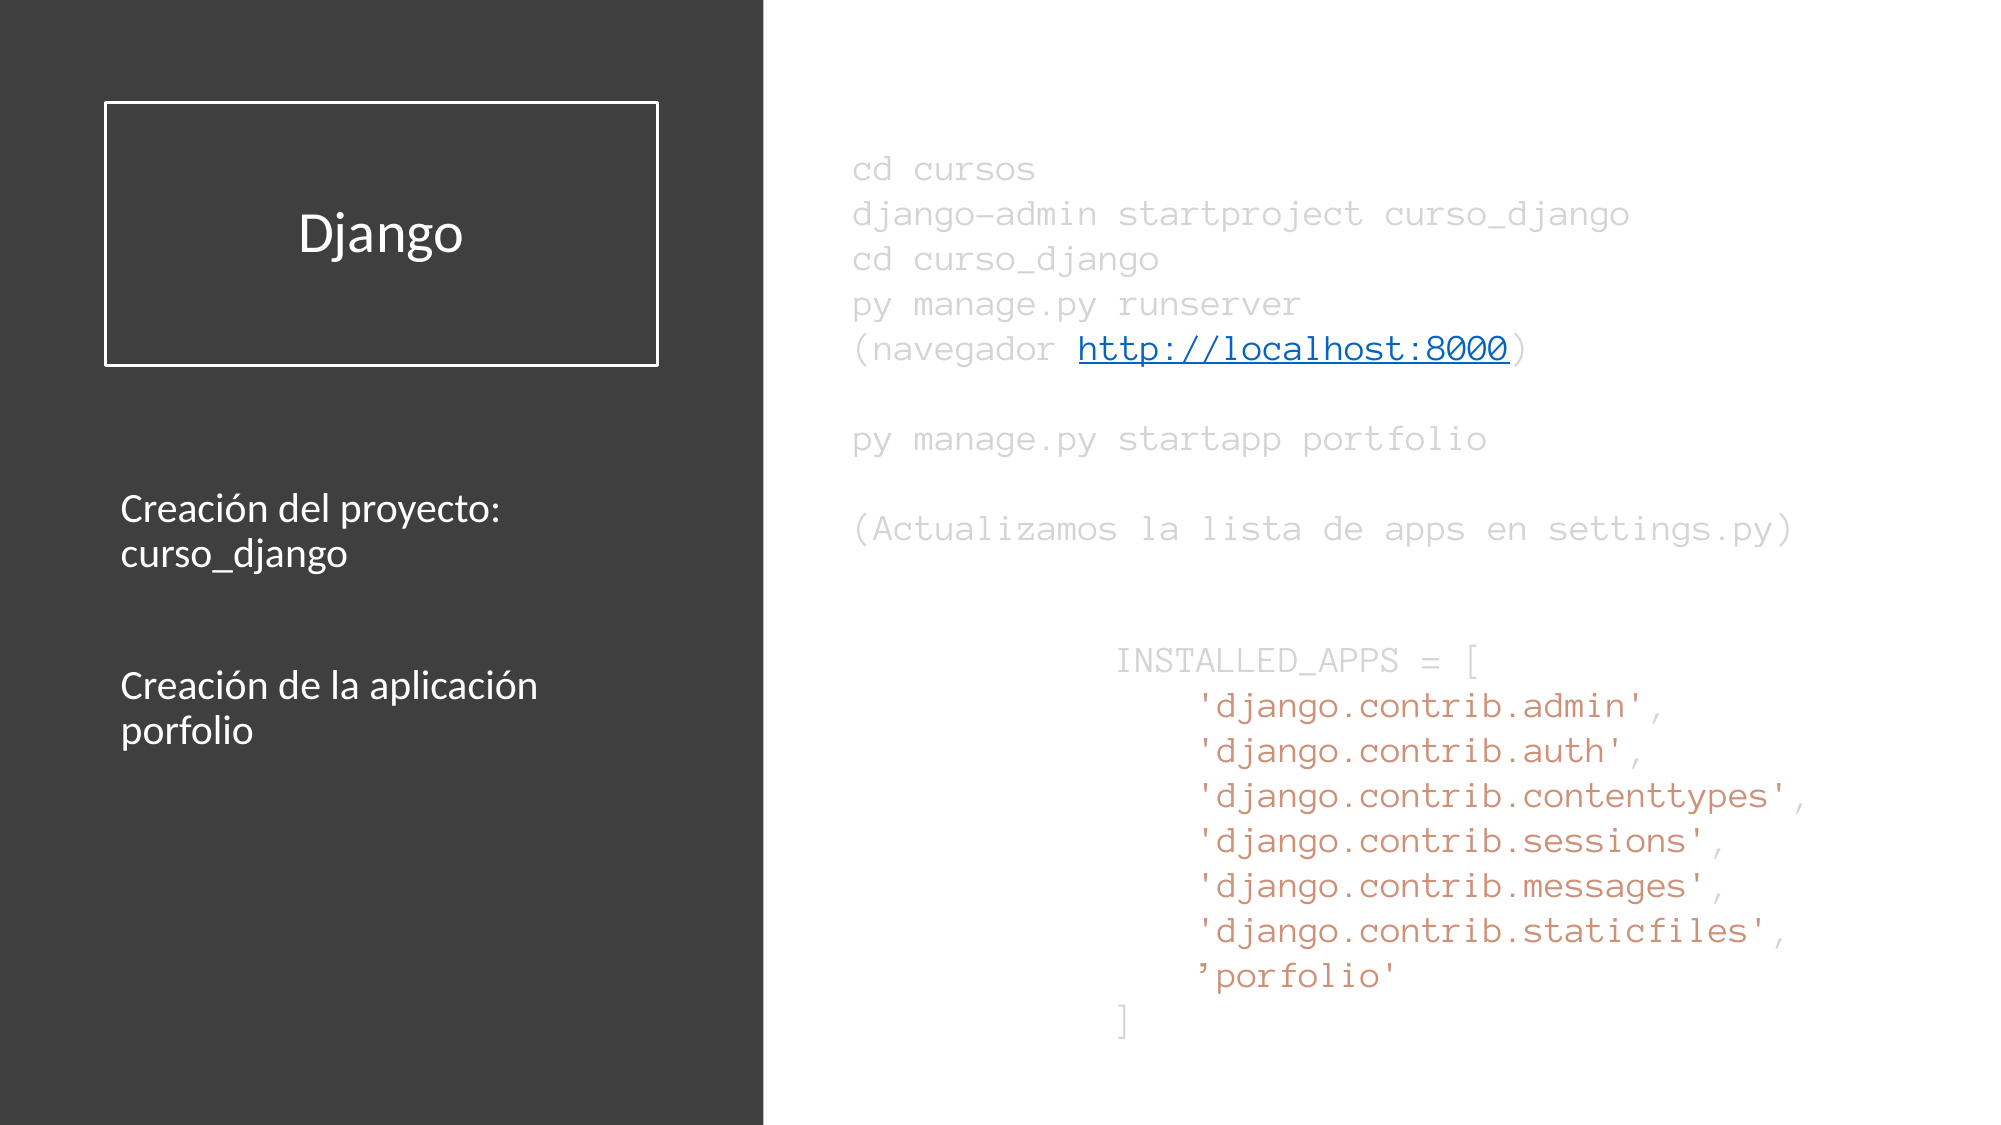

# Django
cd cursos
django-admin startproject curso_django
cd curso_django
py manage.py runserver
(navegador http://localhost:8000)

py manage.py startapp portfolio

(Actualizamos la lista de apps en settings.py)

Creación del proyecto:
curso_django

Creación de la aplicación
porfolio
INSTALLED_APPS = [
    'django.contrib.admin',
    'django.contrib.auth',
    'django.contrib.contenttypes',
    'django.contrib.sessions',
    'django.contrib.messages',
    'django.contrib.staticfiles',
    ’porfolio'
]